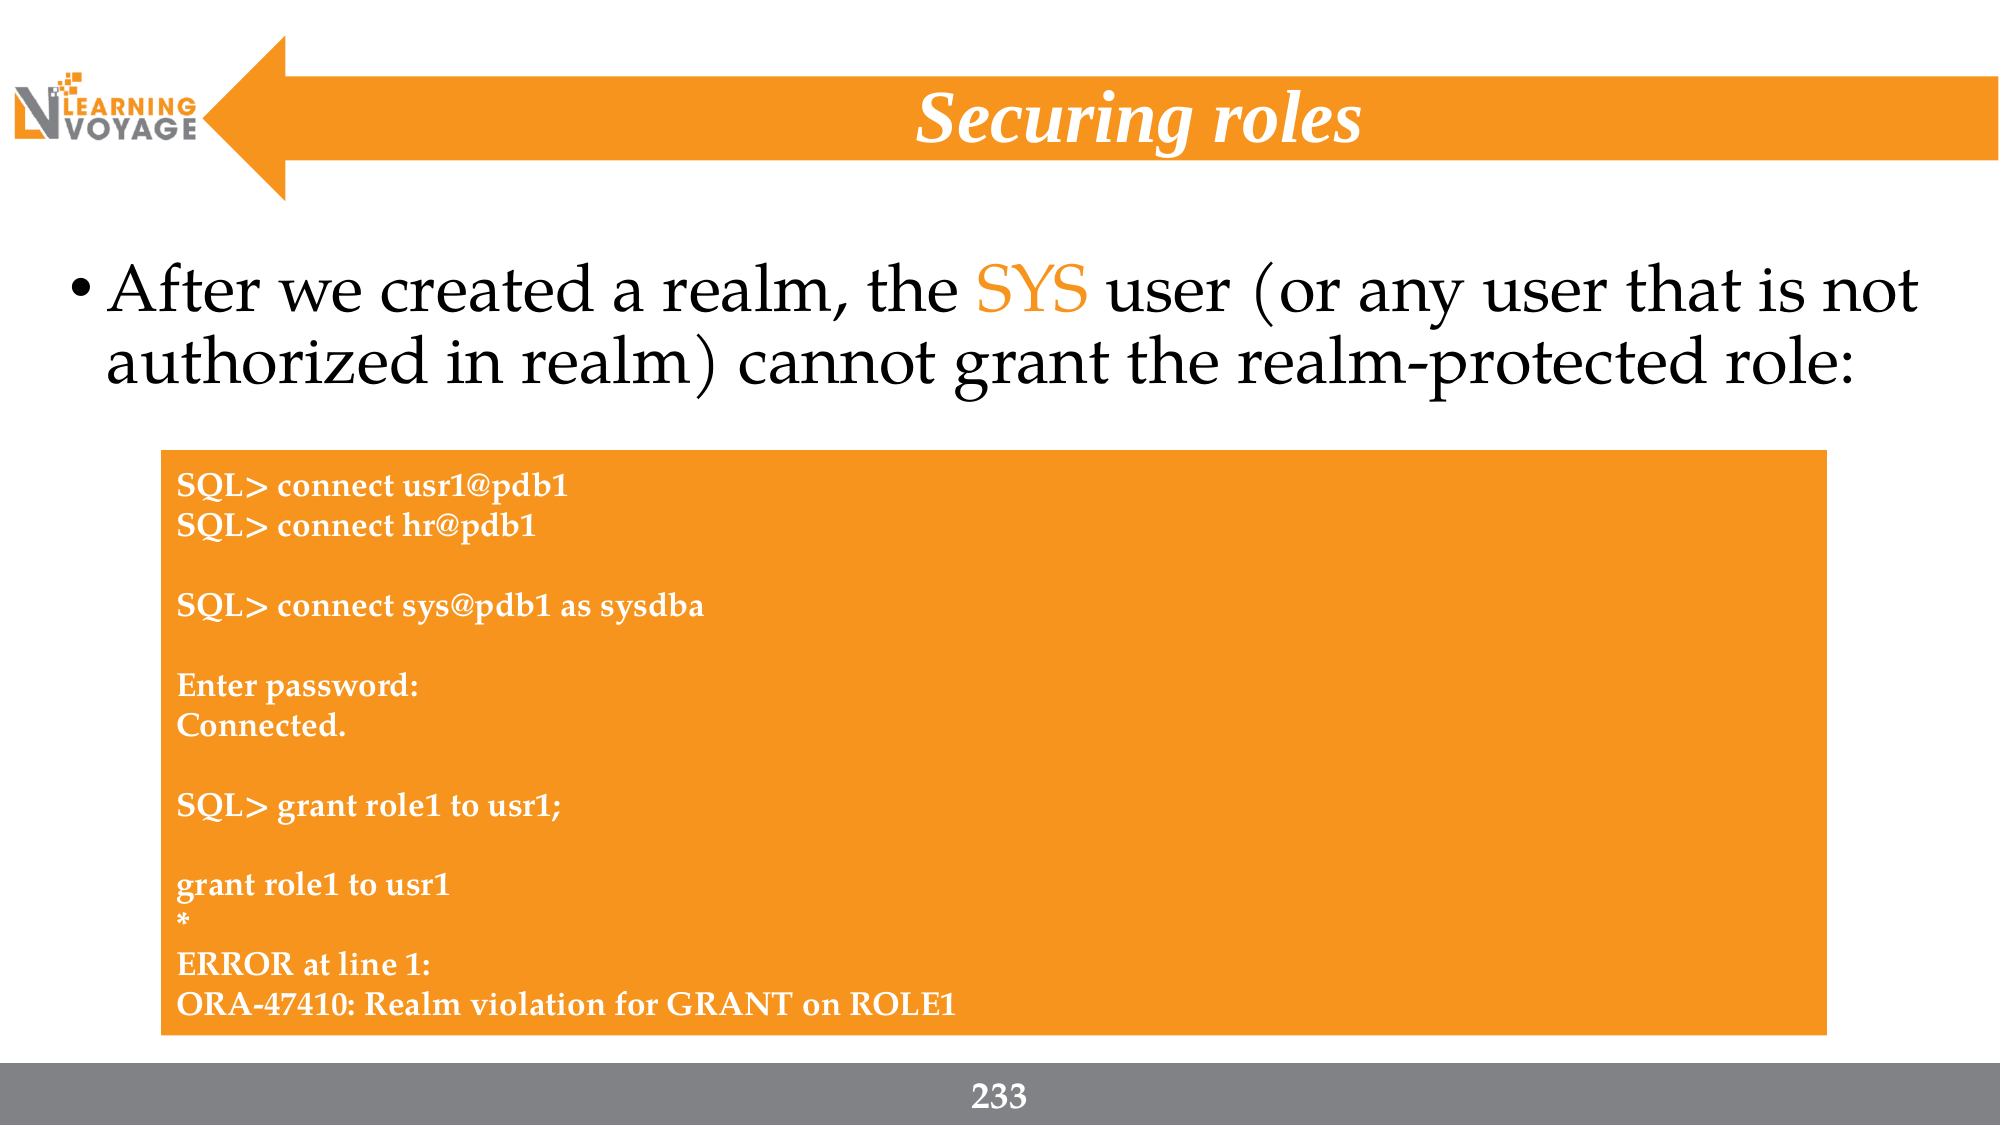

# Securing roles
After we created a realm, the SYS user (or any user that is not authorized in realm) cannot grant the realm-protected role:

SQL> connect usr1@pdb1
SQL> connect hr@pdb1

SQL> connect sys@pdb1 as sysdba

Enter password:
Connected.

SQL> grant role1 to usr1;

grant role1 to usr1
*
ERROR at line 1:
ORA-47410: Realm violation for GRANT on ROLE1
233